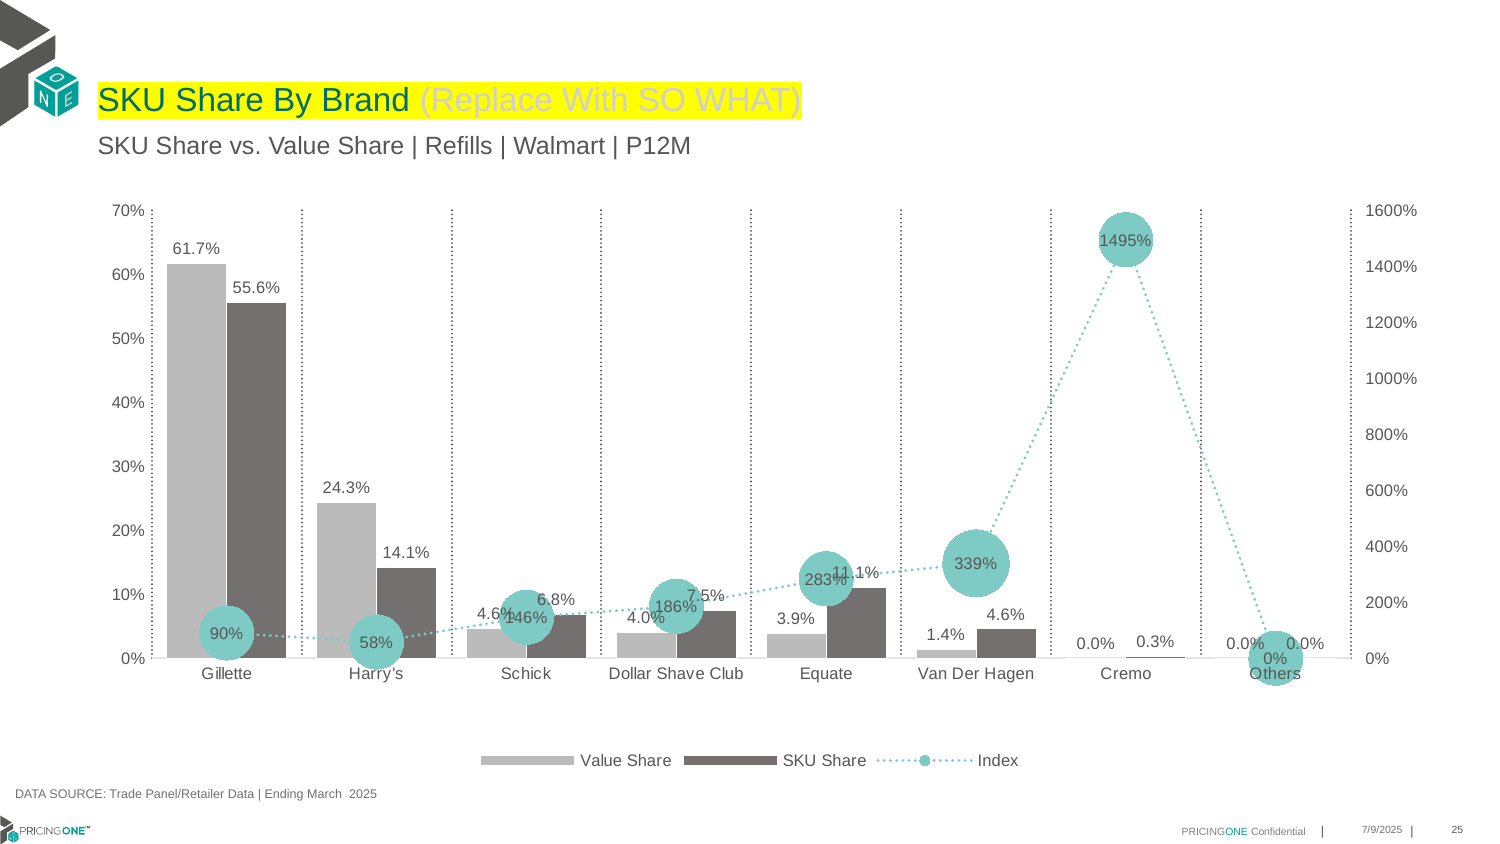

# SKU Share By Brand (Replace With SO WHAT)
SKU Share vs. Value Share | Refills | Walmart | P12M

### Chart

| Category | Value Share | SKU Share | Index |
|---|---|---|---|
| Gillette | 0.6170993931859944 | 0.5560046189376444 | 0.9009968654596684 |
| Harry's | 0.24341488493153948 | 0.14124501364686123 | 0.5802644882895573 |
| Schick | 0.04623071393586994 | 0.06765693890405208 | 1.4634629912465564 |
| Dollar Shave Club | 0.040291297693214836 | 0.07474280915389461 | 1.855060855150404 |
| Equate | 0.039220718455250554 | 0.11116943103086292 | 2.8344567720681426 |
| Van Der Hagen | 0.013513482367956495 | 0.04582196094898174 | 3.3908329253187848 |
| Cremo | 0.0002247646189960586 | 0.003359227377703129 | 14.94553454501678 |
| Others | 4.744811178288169e-06 | 0.0 | 0.0 |
DATA SOURCE: Trade Panel/Retailer Data | Ending March  2025

7/9/2025
25